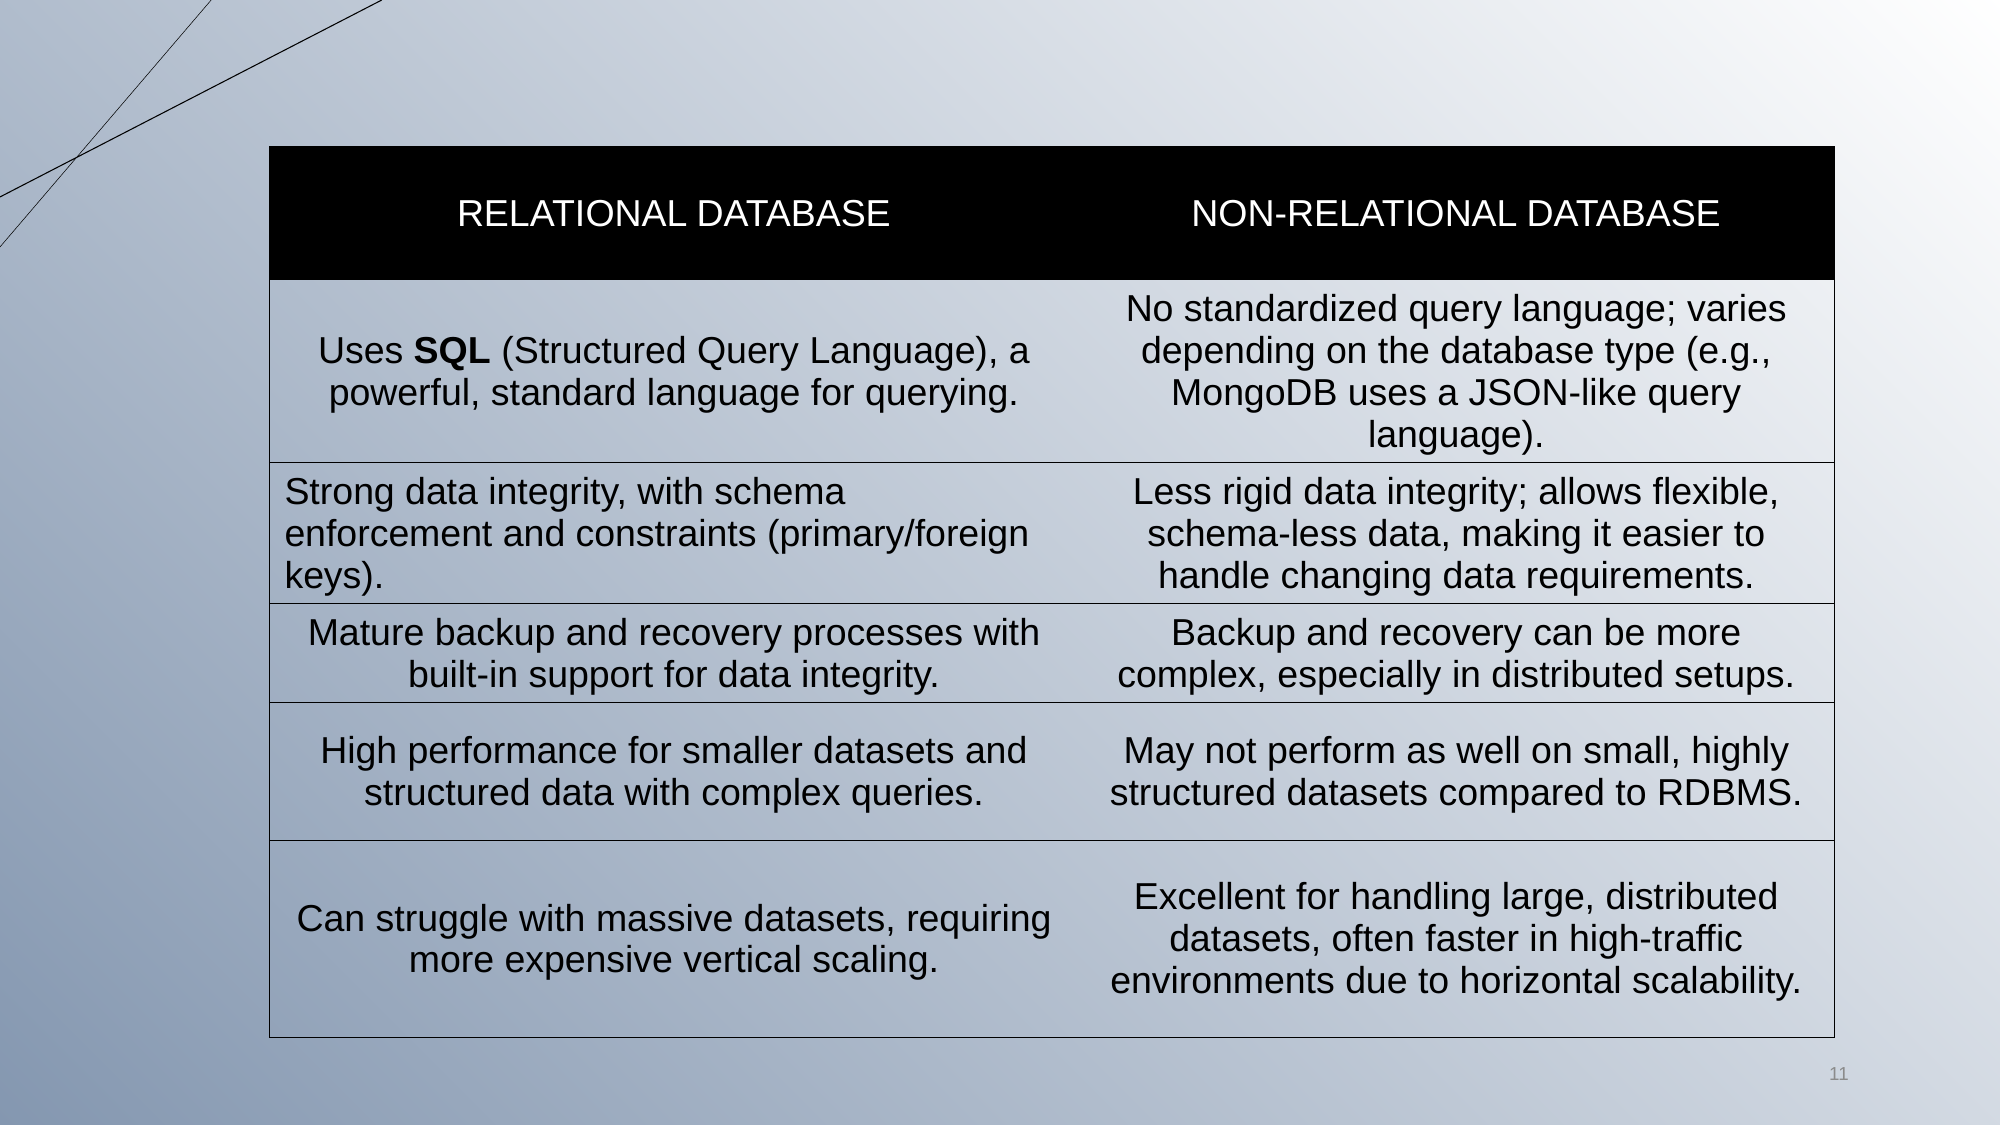

| RELATIONAL DATABASE | NON-RELATIONAL DATABASE |
| --- | --- |
| Uses SQL (Structured Query Language), a powerful, standard language for querying. | No standardized query language; varies depending on the database type (e.g., MongoDB uses a JSON-like query language). |
| Strong data integrity, with schema enforcement and constraints (primary/foreign keys). | Less rigid data integrity; allows flexible, schema-less data, making it easier to handle changing data requirements. |
| Mature backup and recovery processes with built-in support for data integrity. | Backup and recovery can be more complex, especially in distributed setups. |
| High performance for smaller datasets and structured data with complex queries. | May not perform as well on small, highly structured datasets compared to RDBMS. |
| Can struggle with massive datasets, requiring more expensive vertical scaling. | Excellent for handling large, distributed datasets, often faster in high-traffic environments due to horizontal scalability. |
11